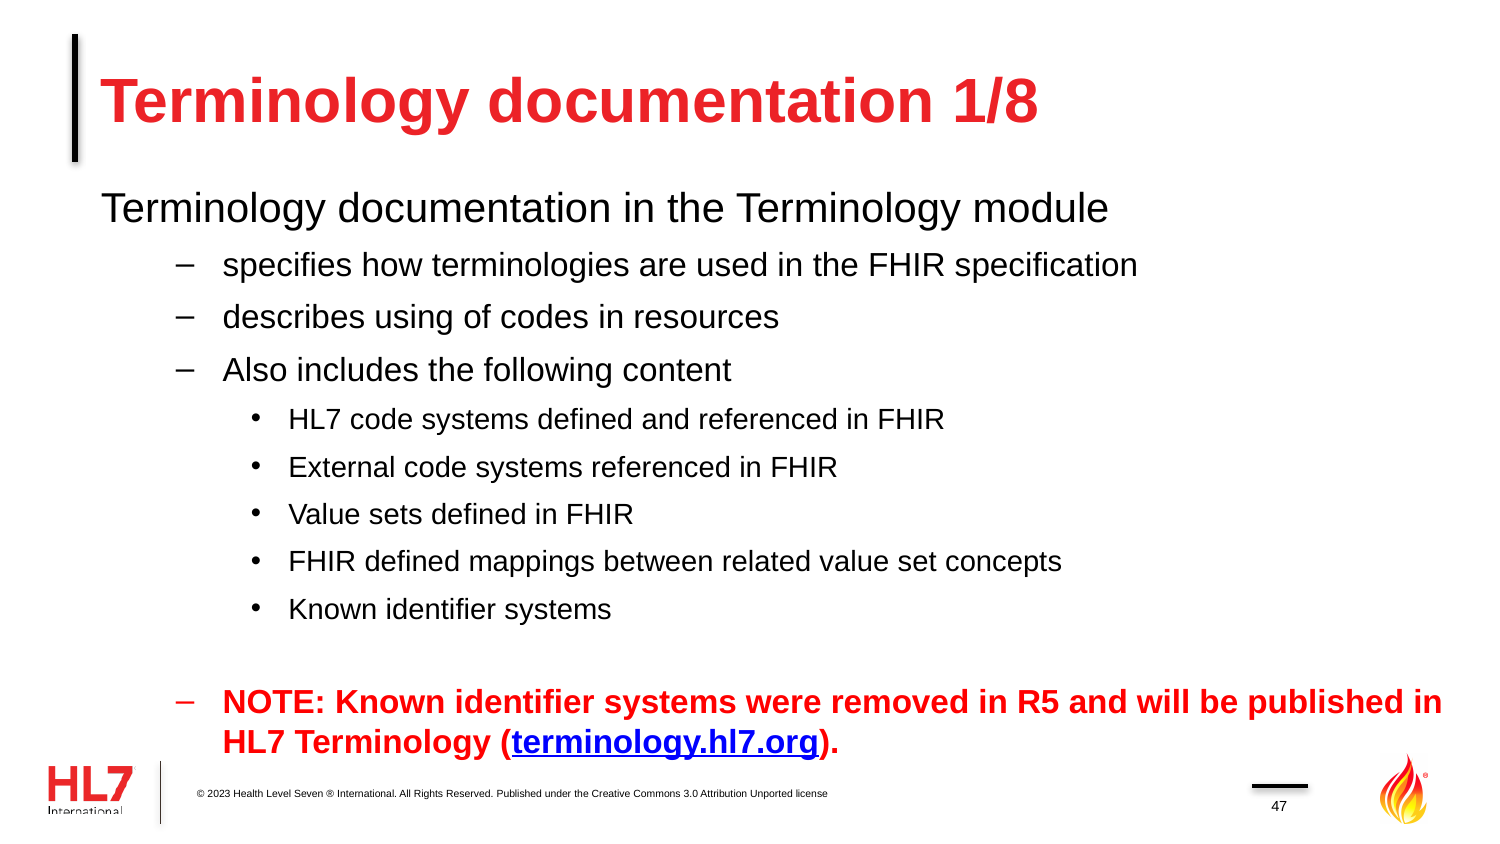

# Terminology documentation 1/8
Terminology documentation in the Terminology module
specifies how terminologies are used in the FHIR specification
describes using of codes in resources
Also includes the following content
HL7 code systems defined and referenced in FHIR
External code systems referenced in FHIR
Value sets defined in FHIR
FHIR defined mappings between related value set concepts
Known identifier systems

NOTE: Known identifier systems were removed in R5 and will be published in HL7 Terminology (terminology.hl7.org).

© 2023 Health Level Seven ® International. All Rights Reserved. Published under the Creative Commons 3.0 Attribution Unported license

47